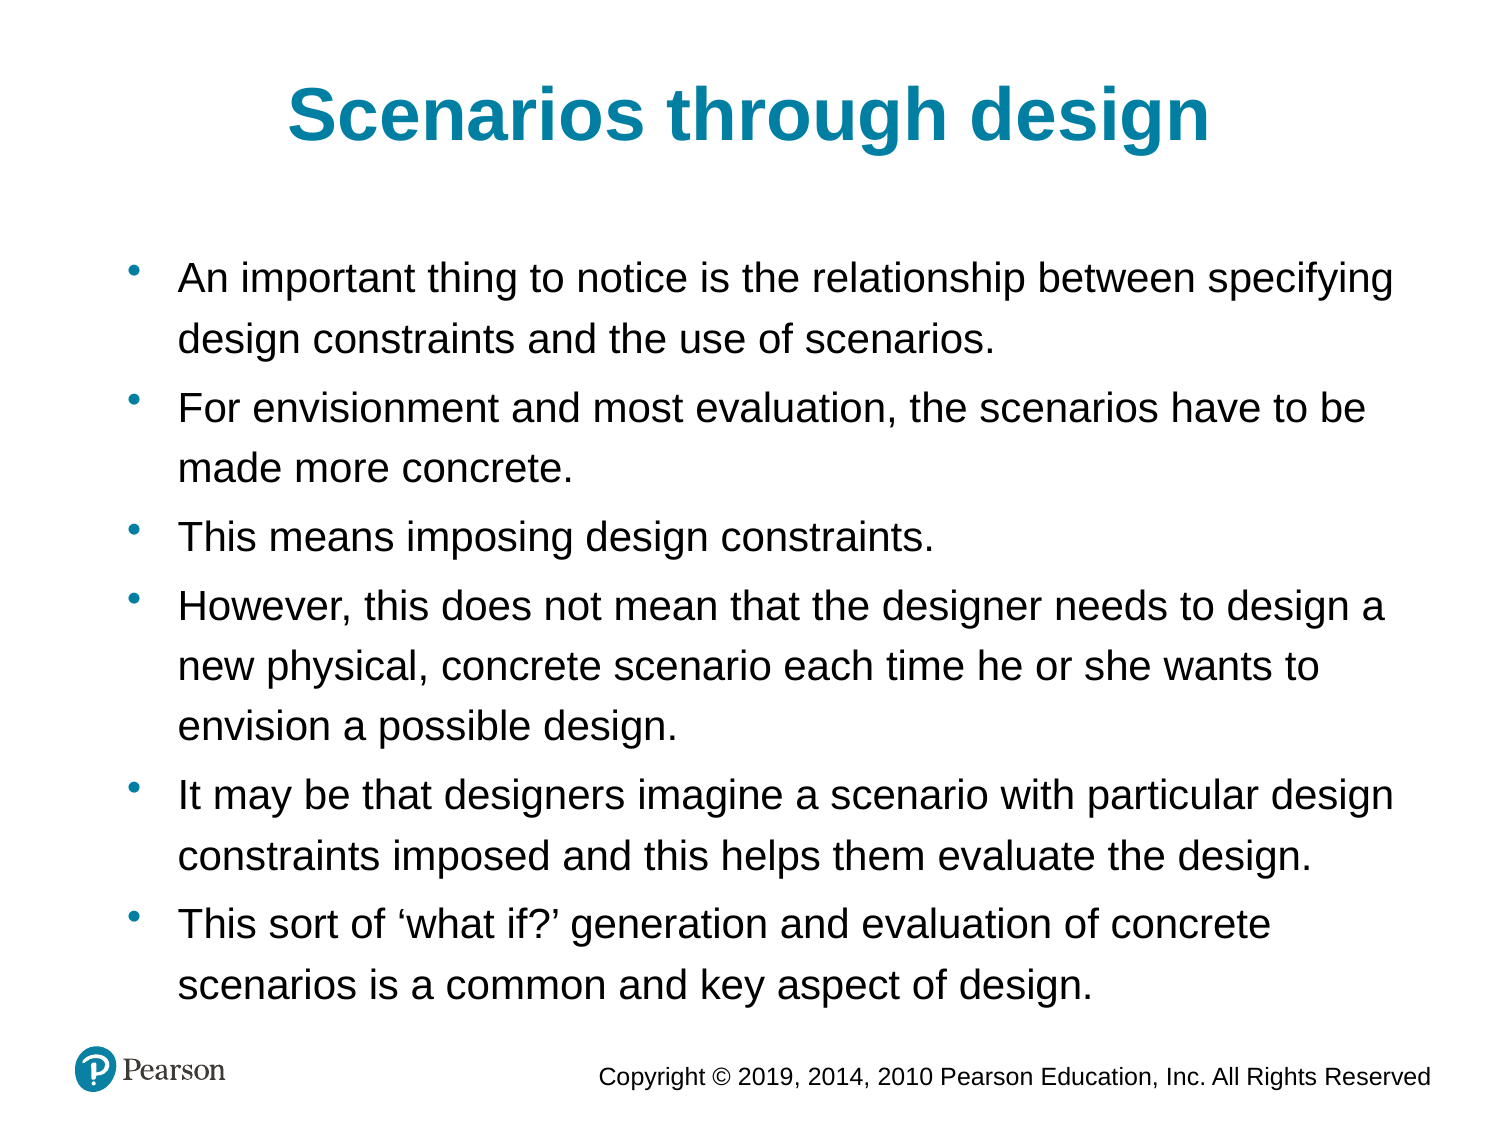

Scenarios through design
An important thing to notice is the relationship between specifying design constraints and the use of scenarios.
For envisionment and most evaluation, the scenarios have to be made more concrete.
This means imposing design constraints.
However, this does not mean that the designer needs to design a new physical, concrete scenario each time he or she wants to envision a possible design.
It may be that designers imagine a scenario with particular design constraints imposed and this helps them evaluate the design.
This sort of ‘what if?’ generation and evaluation of concrete scenarios is a common and key aspect of design.